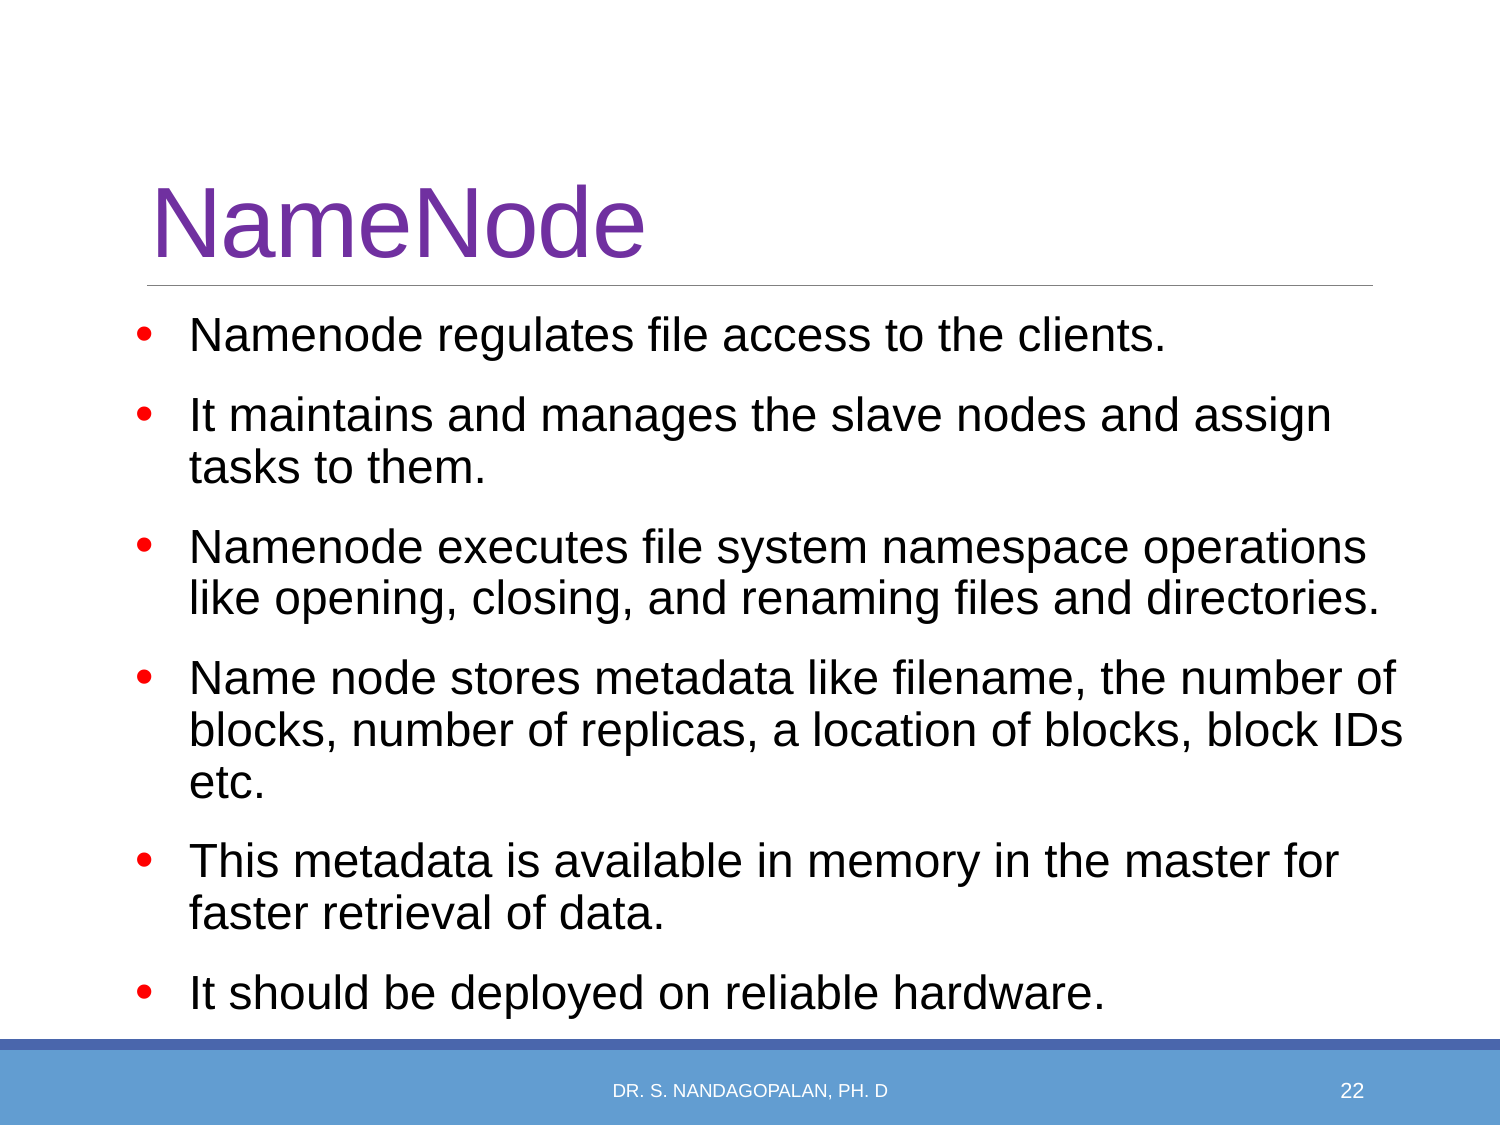

# NameNode
Namenode regulates file access to the clients.
It maintains and manages the slave nodes and assign tasks to them.
Namenode executes file system namespace operations like opening, closing, and renaming files and directories.
Name node stores metadata like filename, the number of blocks, number of replicas, a location of blocks, block IDs etc.
This metadata is available in memory in the master for faster retrieval of data.
It should be deployed on reliable hardware.
Dr. S. Nandagopalan, Ph. D
22